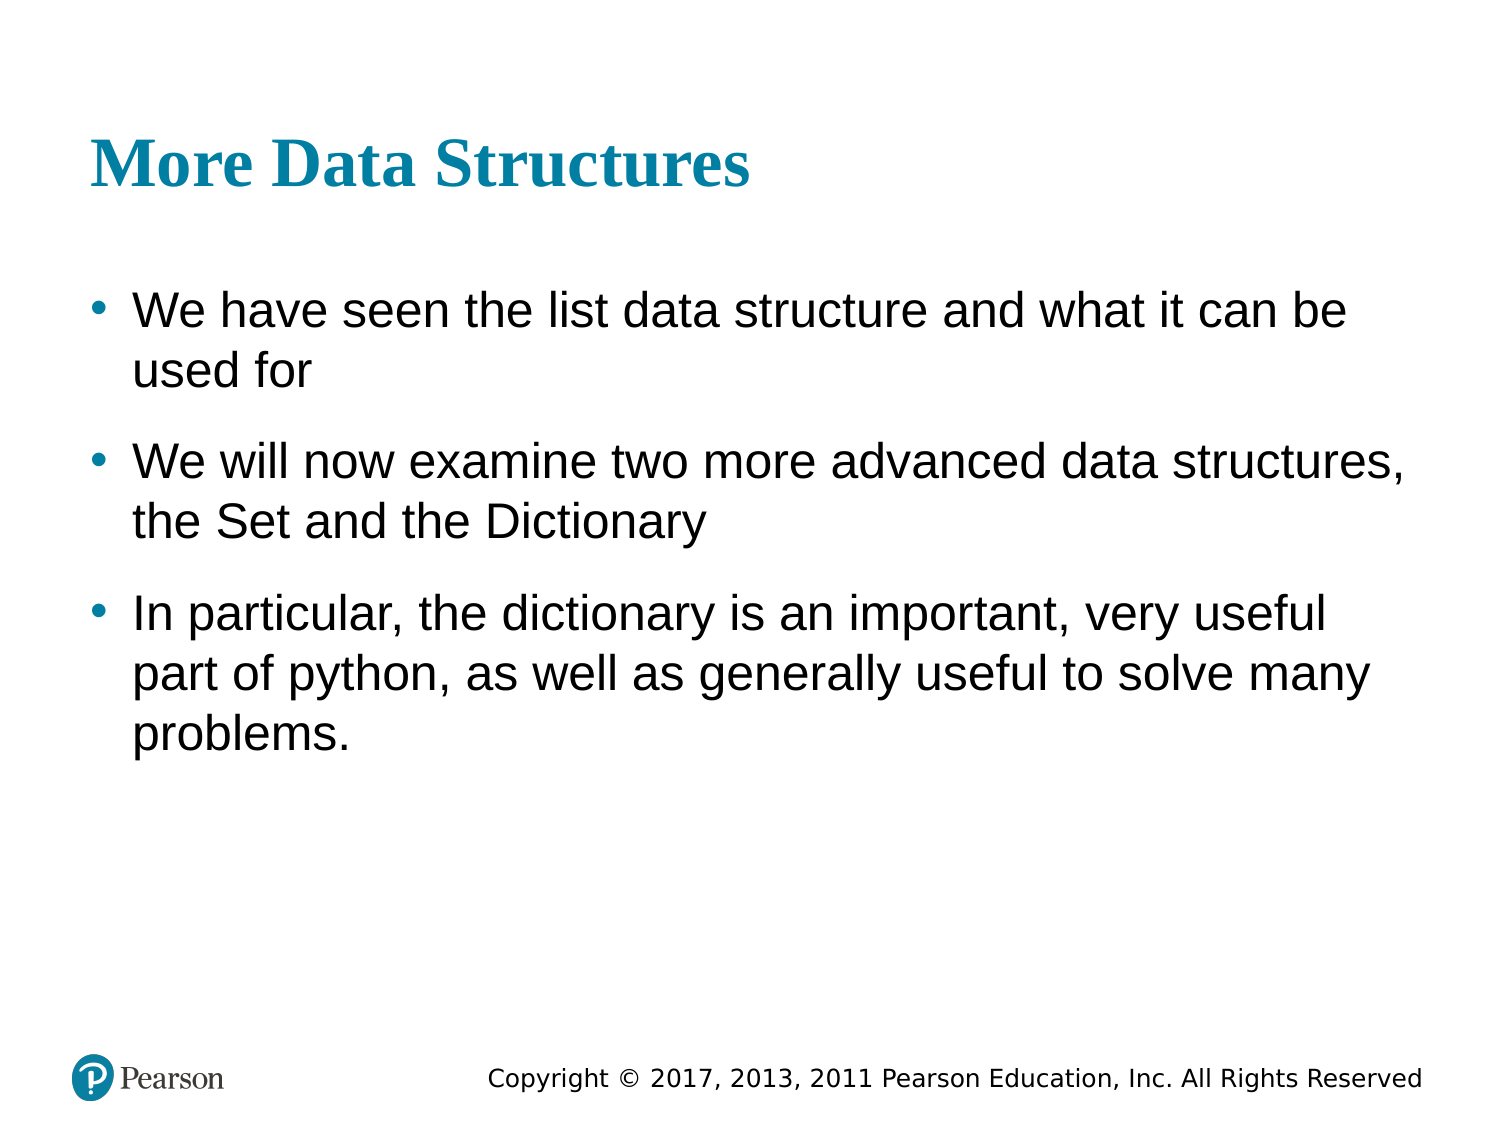

# More Data Structures
We have seen the list data structure and what it can be used for
We will now examine two more advanced data structures, the Set and the Dictionary
In particular, the dictionary is an important, very useful part of python, as well as generally useful to solve many problems.